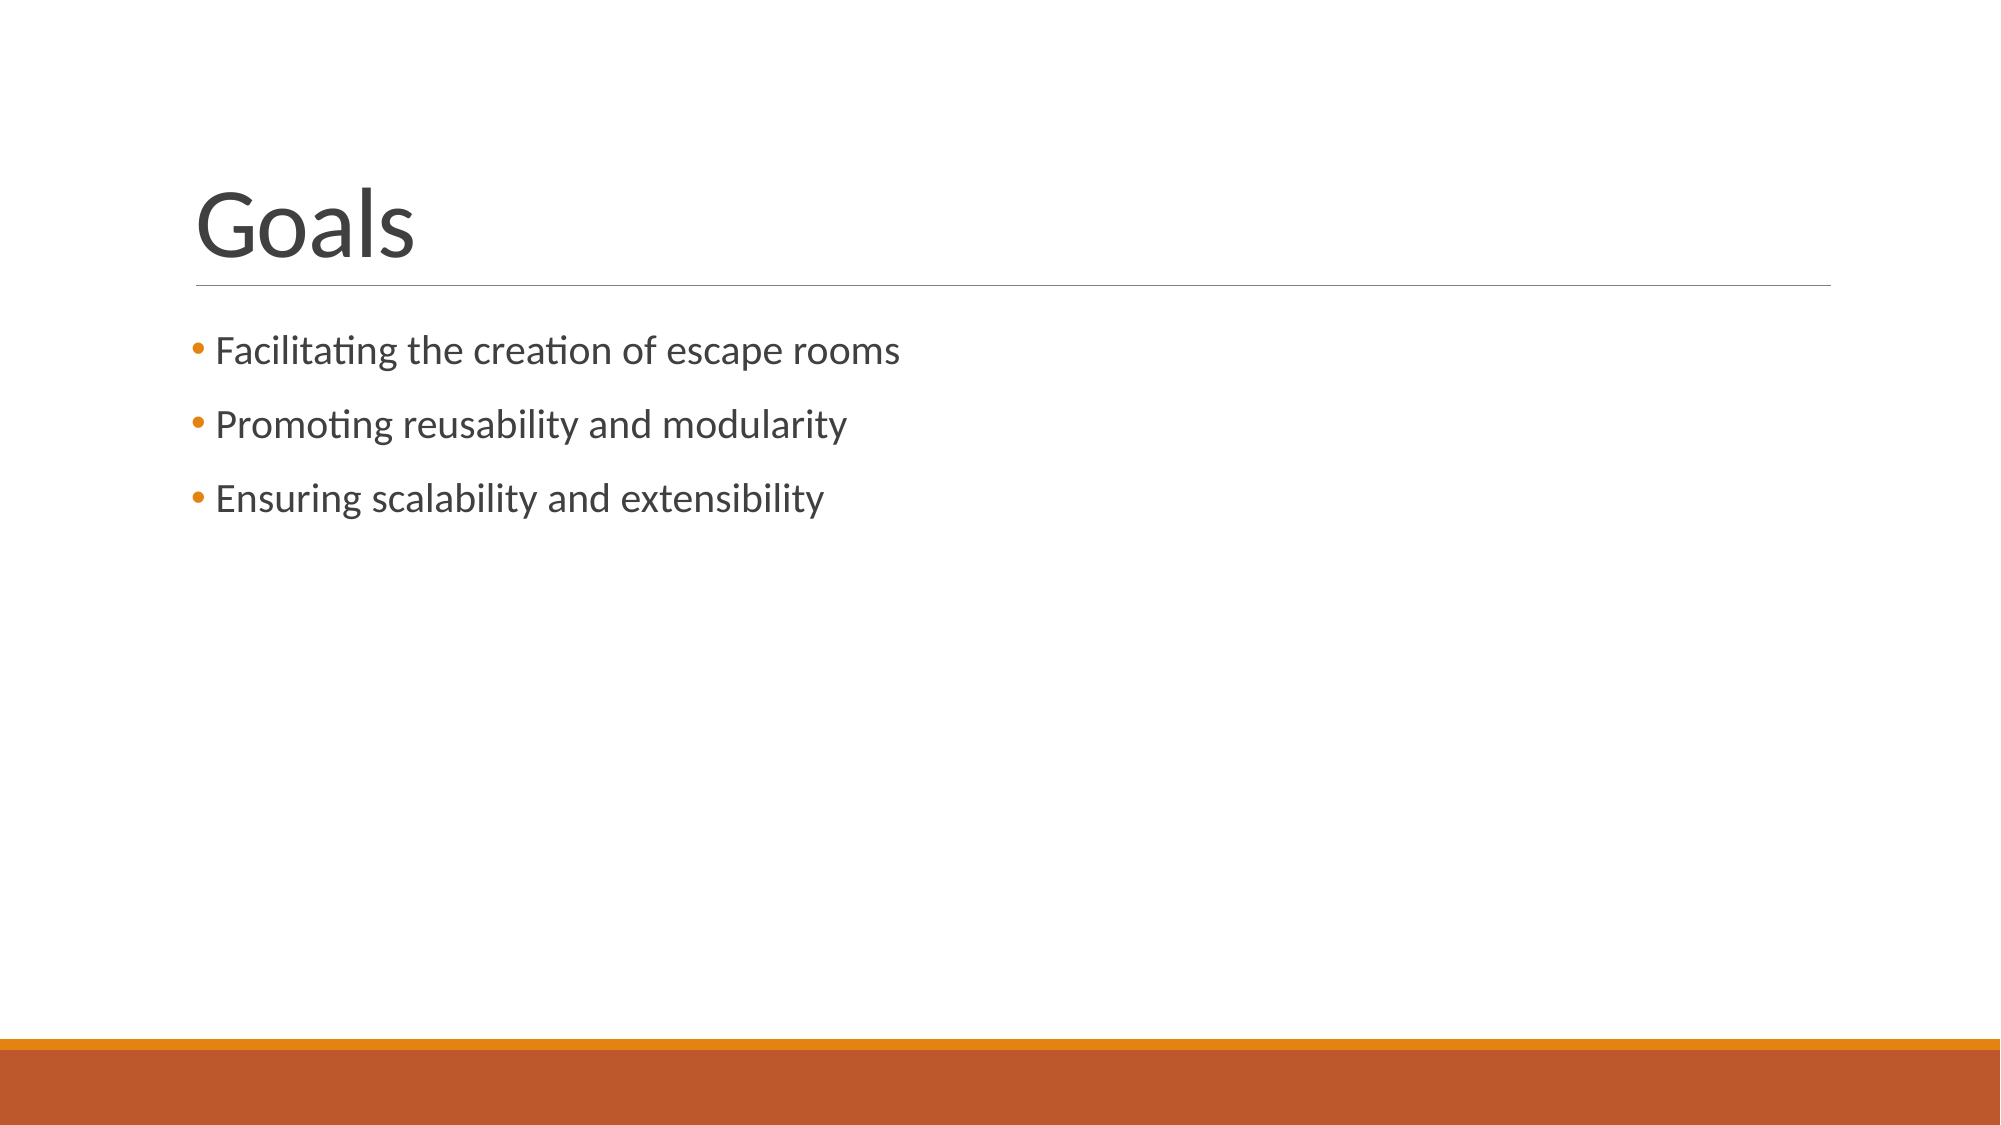

# Goals
 Facilitating the creation of escape rooms
 Promoting reusability and modularity
 Ensuring scalability and extensibility